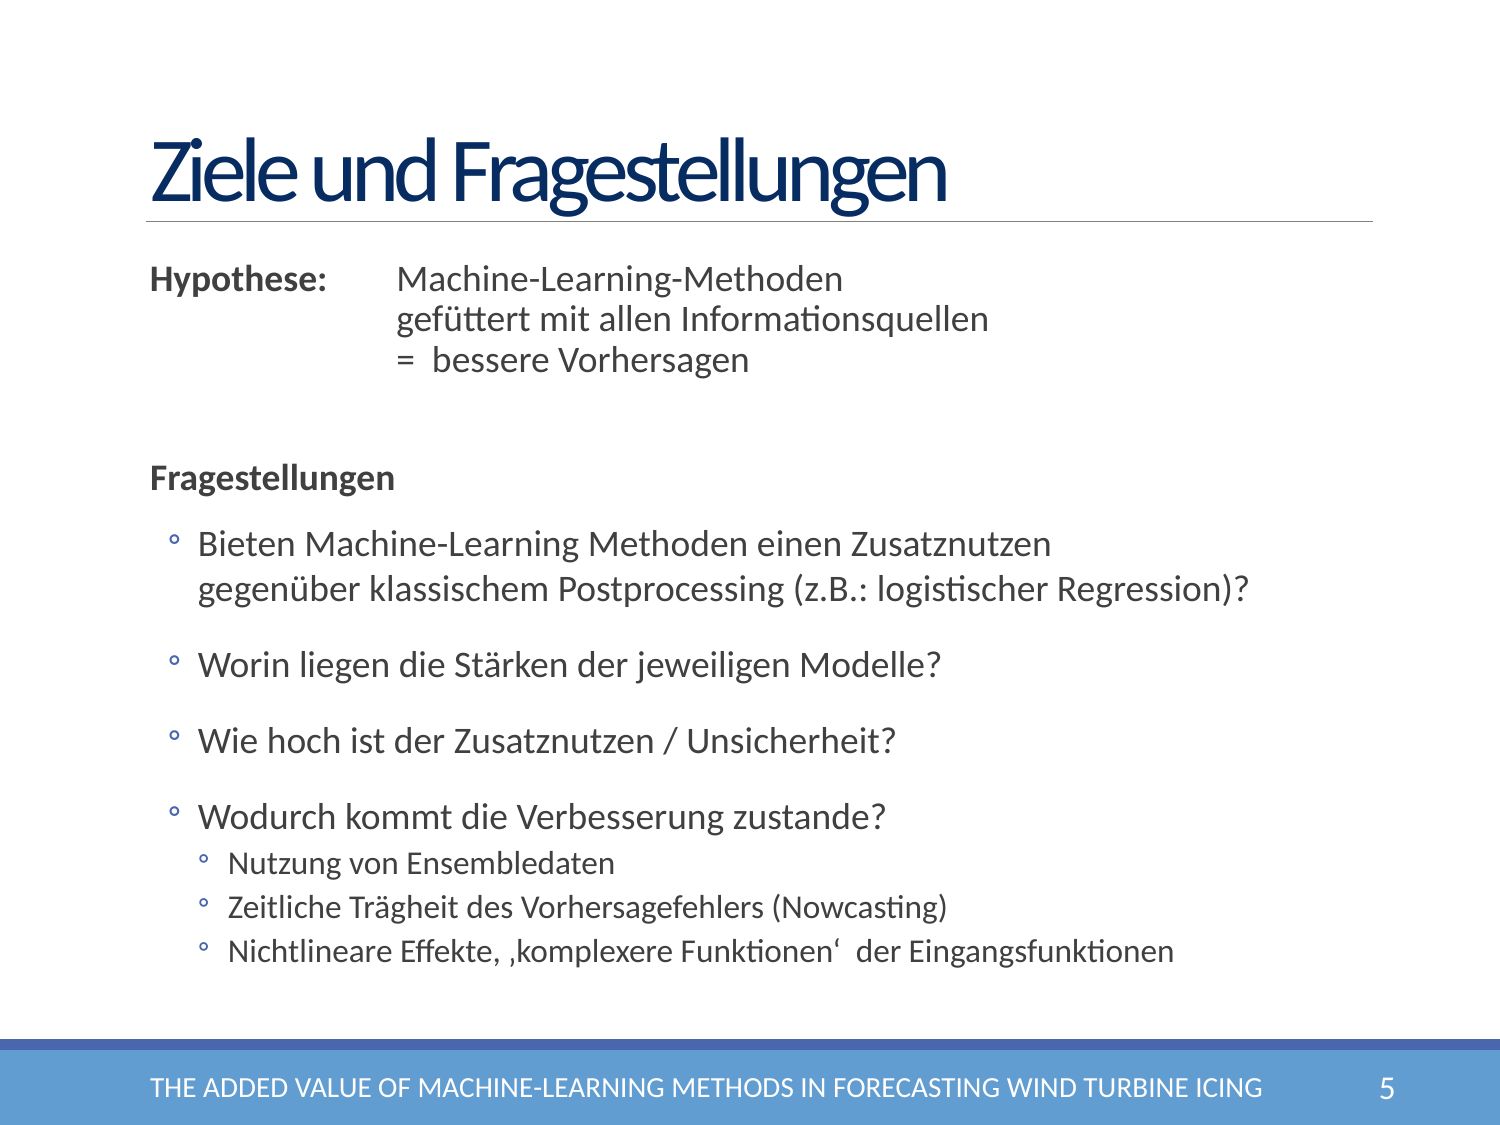

# Ziele und Fragestellungen
Hypothese: 	Machine-Learning-Methoden
	gefüttert mit allen Informationsquellen
	=  bessere Vorhersagen

Fragestellungen
Bieten Machine-Learning Methoden einen Zusatznutzen
gegenüber klassischem Postprocessing (z.B.: logistischer Regression)?
Worin liegen die Stärken der jeweiligen Modelle?
Wie hoch ist der Zusatznutzen / Unsicherheit?
Wodurch kommt die Verbesserung zustande?
Nutzung von Ensembledaten
Zeitliche Trägheit des Vorhersagefehlers (Nowcasting)
Nichtlineare Effekte, ‚komplexere Funktionen‘  der Eingangsfunktionen
The added value of machine-learning methods in forecasting wind turbine icing
5